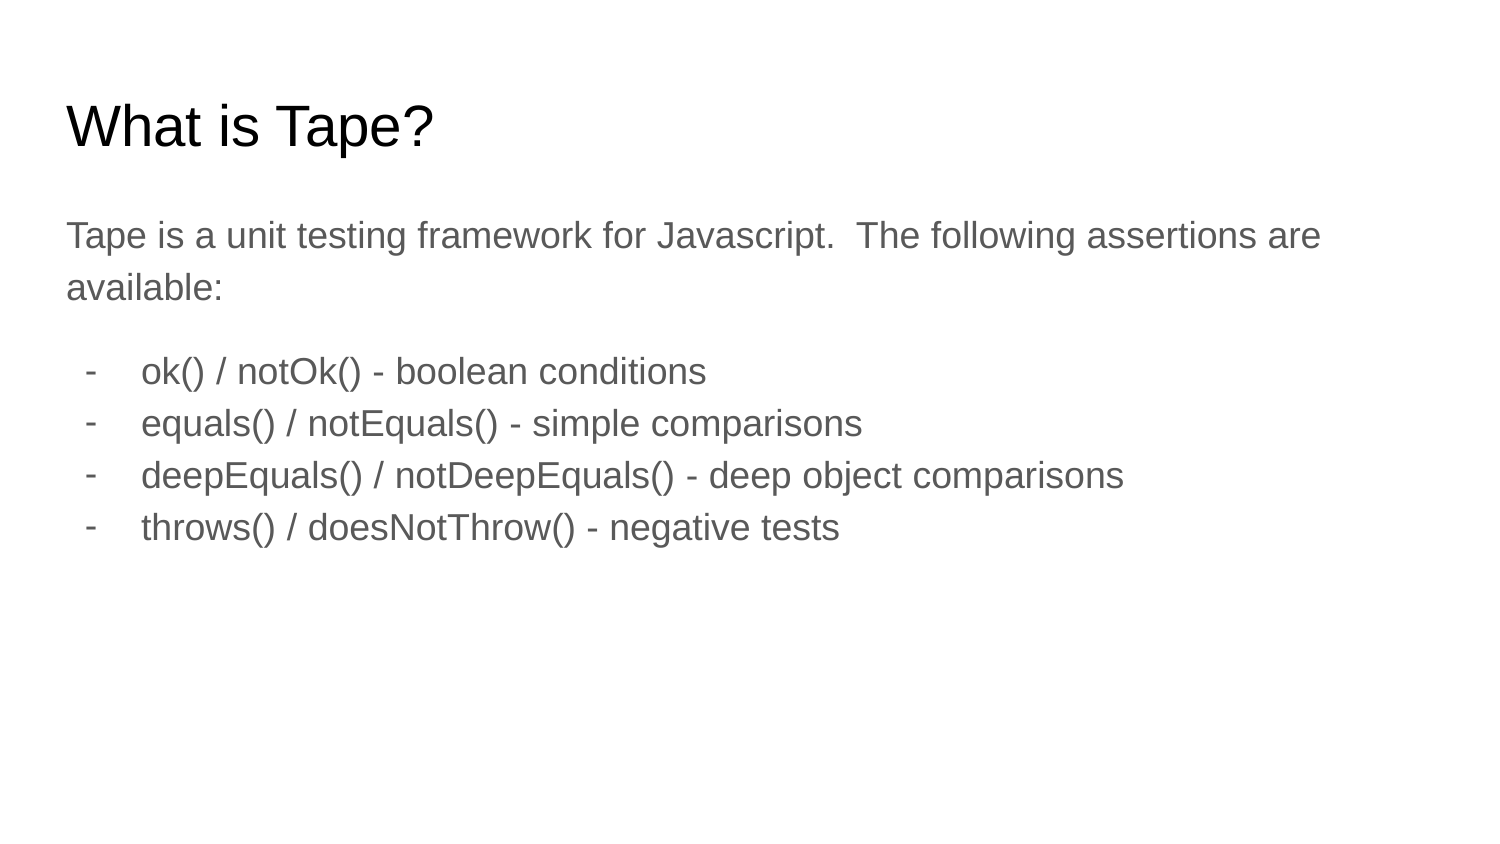

# What is Tape?
Tape is a unit testing framework for Javascript.  The following assertions are available:
ok() / notOk() - boolean conditions
equals() / notEquals() - simple comparisons
deepEquals() / notDeepEquals() - deep object comparisons
throws() / doesNotThrow() - negative tests